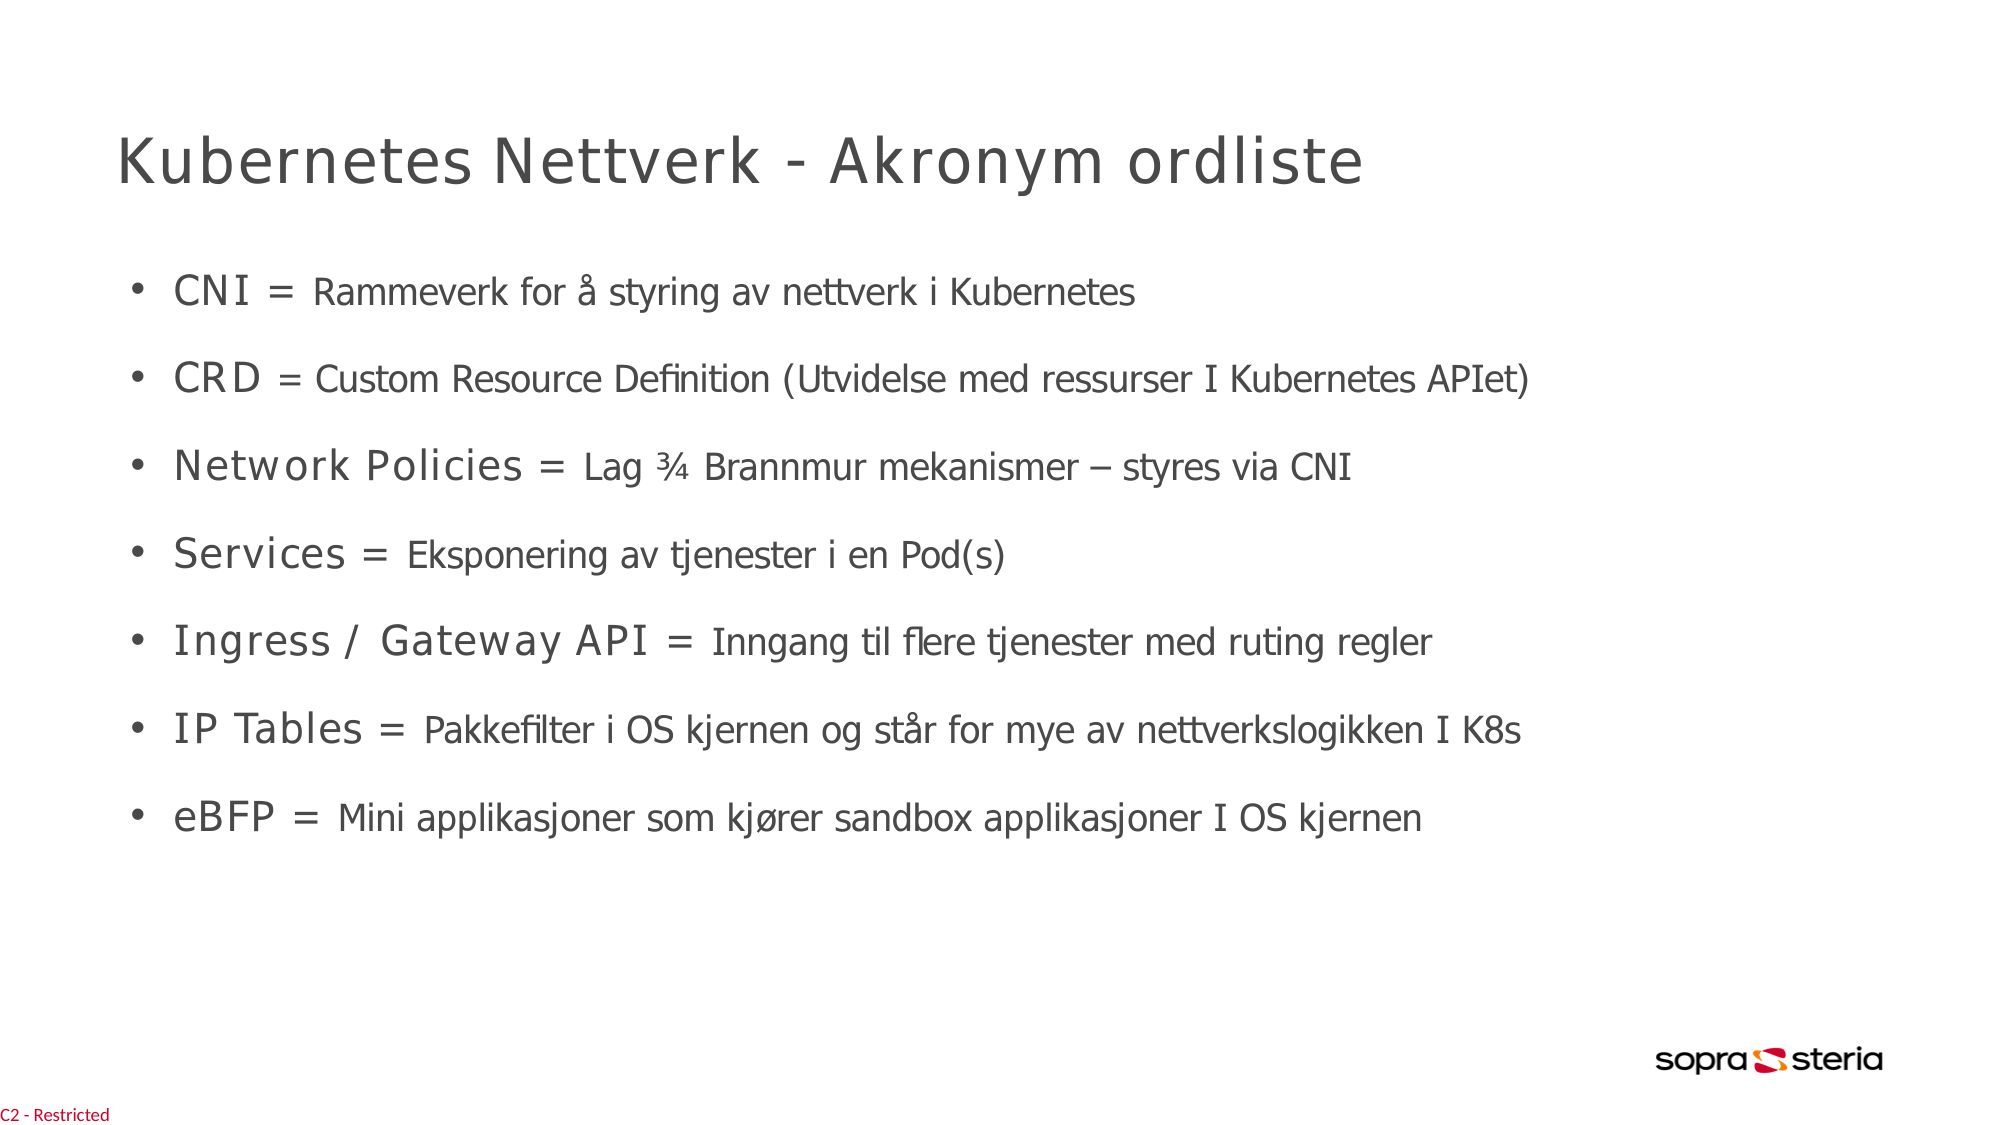

# Kubernetes Nettverk - Akronym ordliste
CNI = Rammeverk for å styring av nettverk i Kubernetes
CRD = Custom Resource Definition (Utvidelse med ressurser I Kubernetes APIet)
Network Policies = Lag ¾ Brannmur mekanismer – styres via CNI
Services = Eksponering av tjenester i en Pod(s)
Ingress / Gateway API = Inngang til flere tjenester med ruting regler
IP Tables = Pakkefilter i OS kjernen og står for mye av nettverkslogikken I K8s
eBFP = Mini applikasjoner som kjører sandbox applikasjoner I OS kjernen